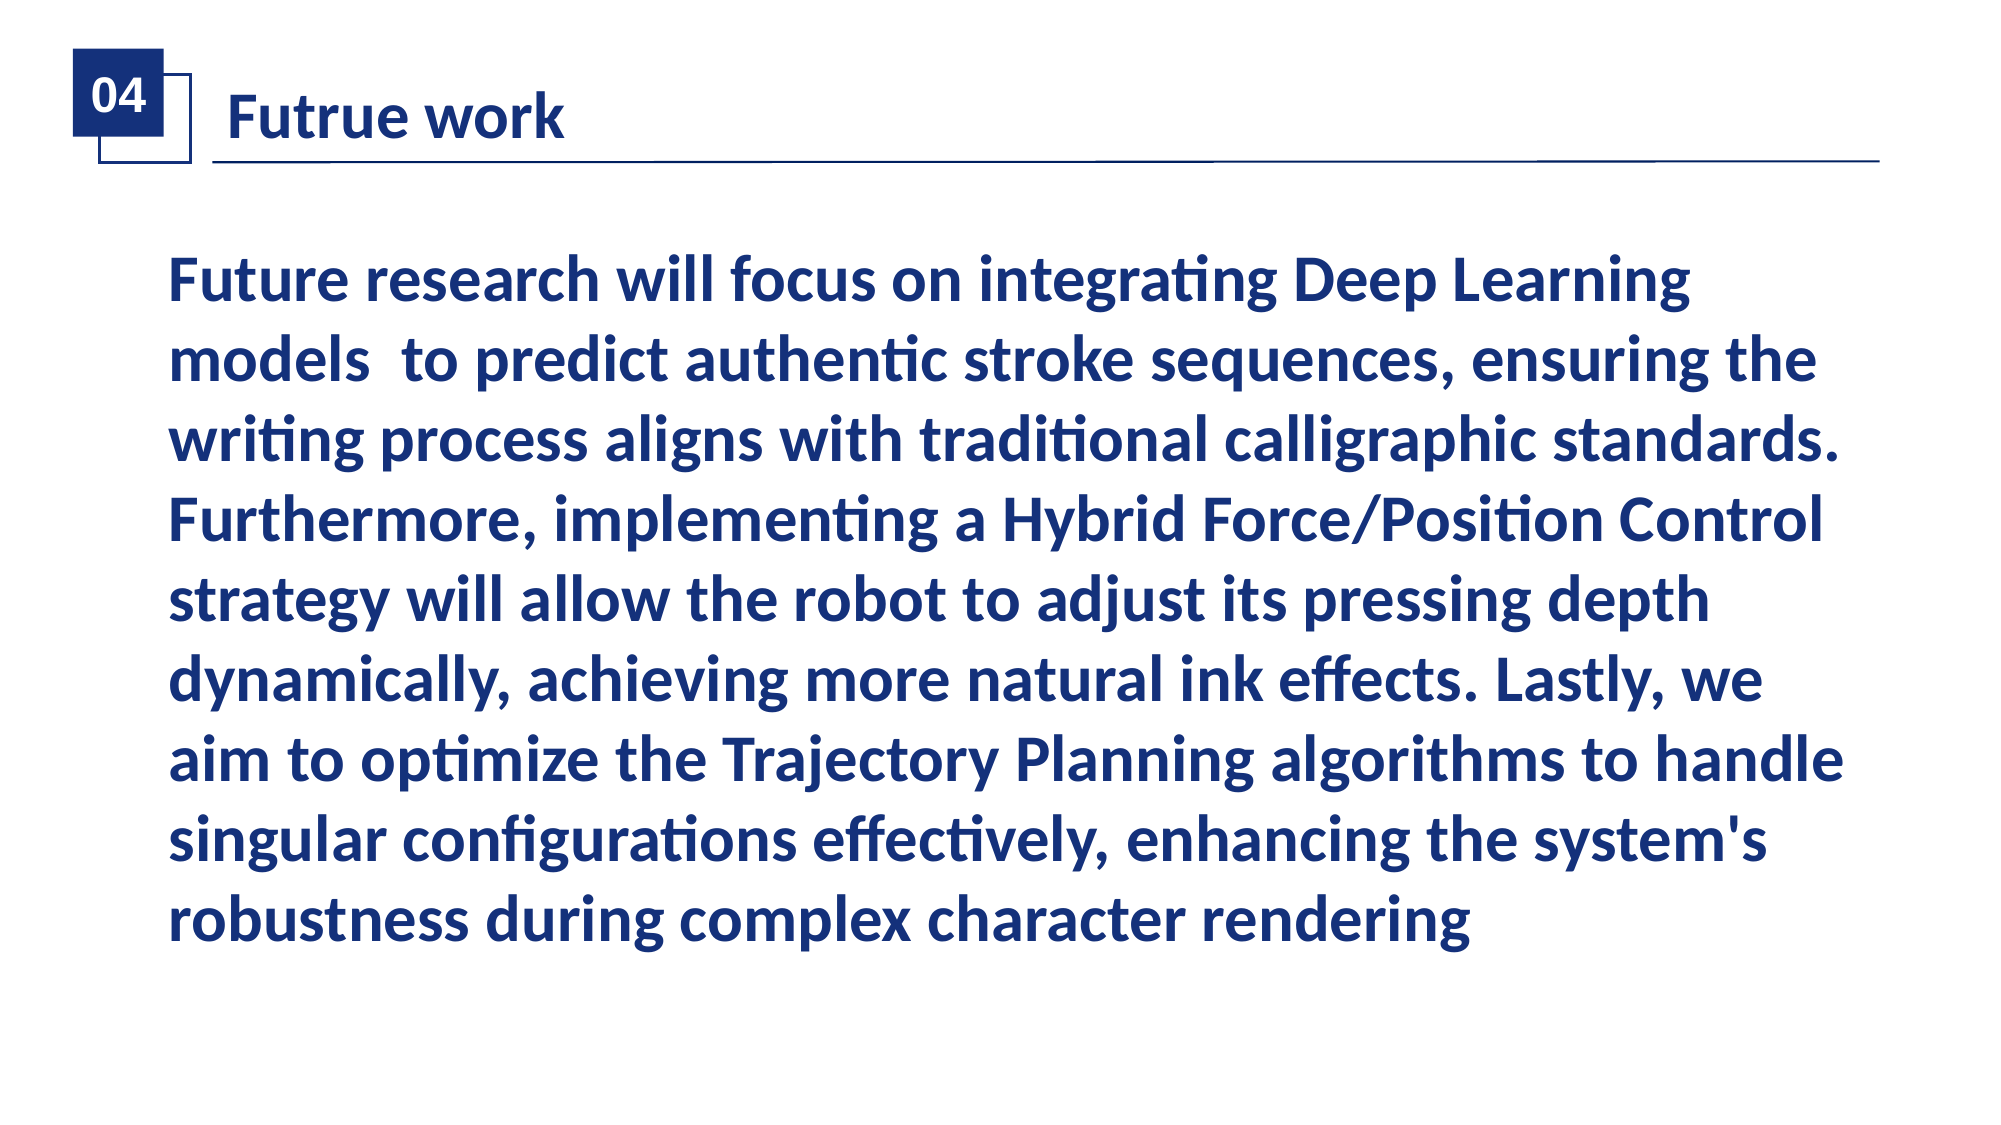

04

Futrue work
Future research will focus on integrating Deep Learning models  to predict authentic stroke sequences, ensuring the writing process aligns with traditional calligraphic standards. Furthermore, implementing a Hybrid Force/Position Control strategy will allow the robot to adjust its pressing depth dynamically, achieving more natural ink effects. Lastly, we aim to optimize the Trajectory Planning algorithms to handle singular configurations effectively, enhancing the system's robustness during complex character rendering

11